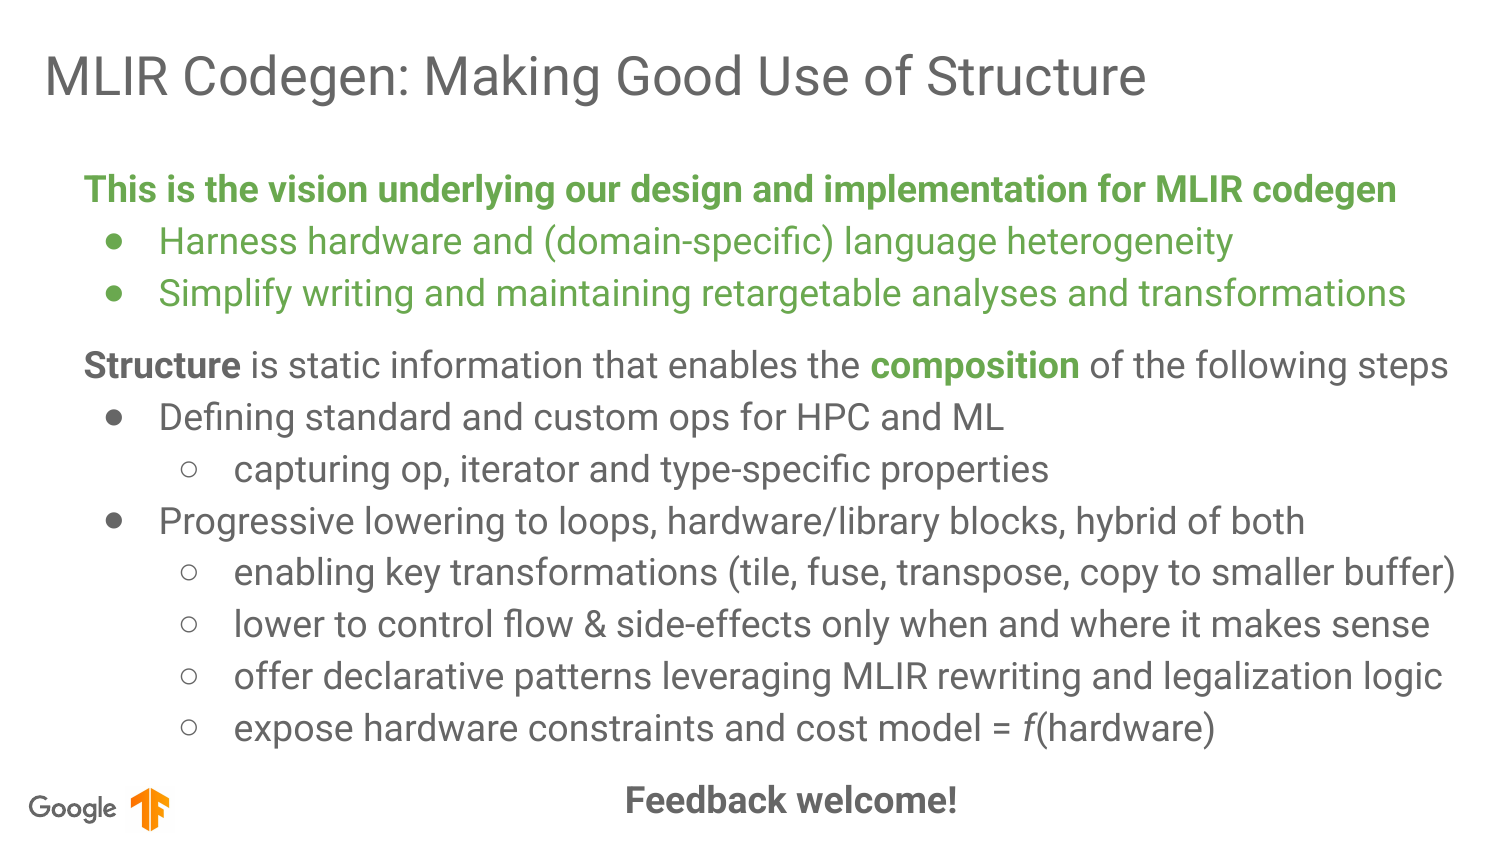

# MLIR Codegen: Making Good Use of Structure
This is the vision underlying our design and implementation for MLIR codegen
Harness hardware and (domain-specific) language heterogeneity
Simplify writing and maintaining retargetable analyses and transformations
Structure is static information that enables the composition of the following steps
Defining standard and custom ops for HPC and ML
capturing op, iterator and type-specific properties
Progressive lowering to loops, hardware/library blocks, hybrid of both
enabling key transformations (tile, fuse, transpose, copy to smaller buffer)
lower to control flow & side-effects only when and where it makes sense
offer declarative patterns leveraging MLIR rewriting and legalization logic
expose hardware constraints and cost model = f(hardware)
Feedback welcome!